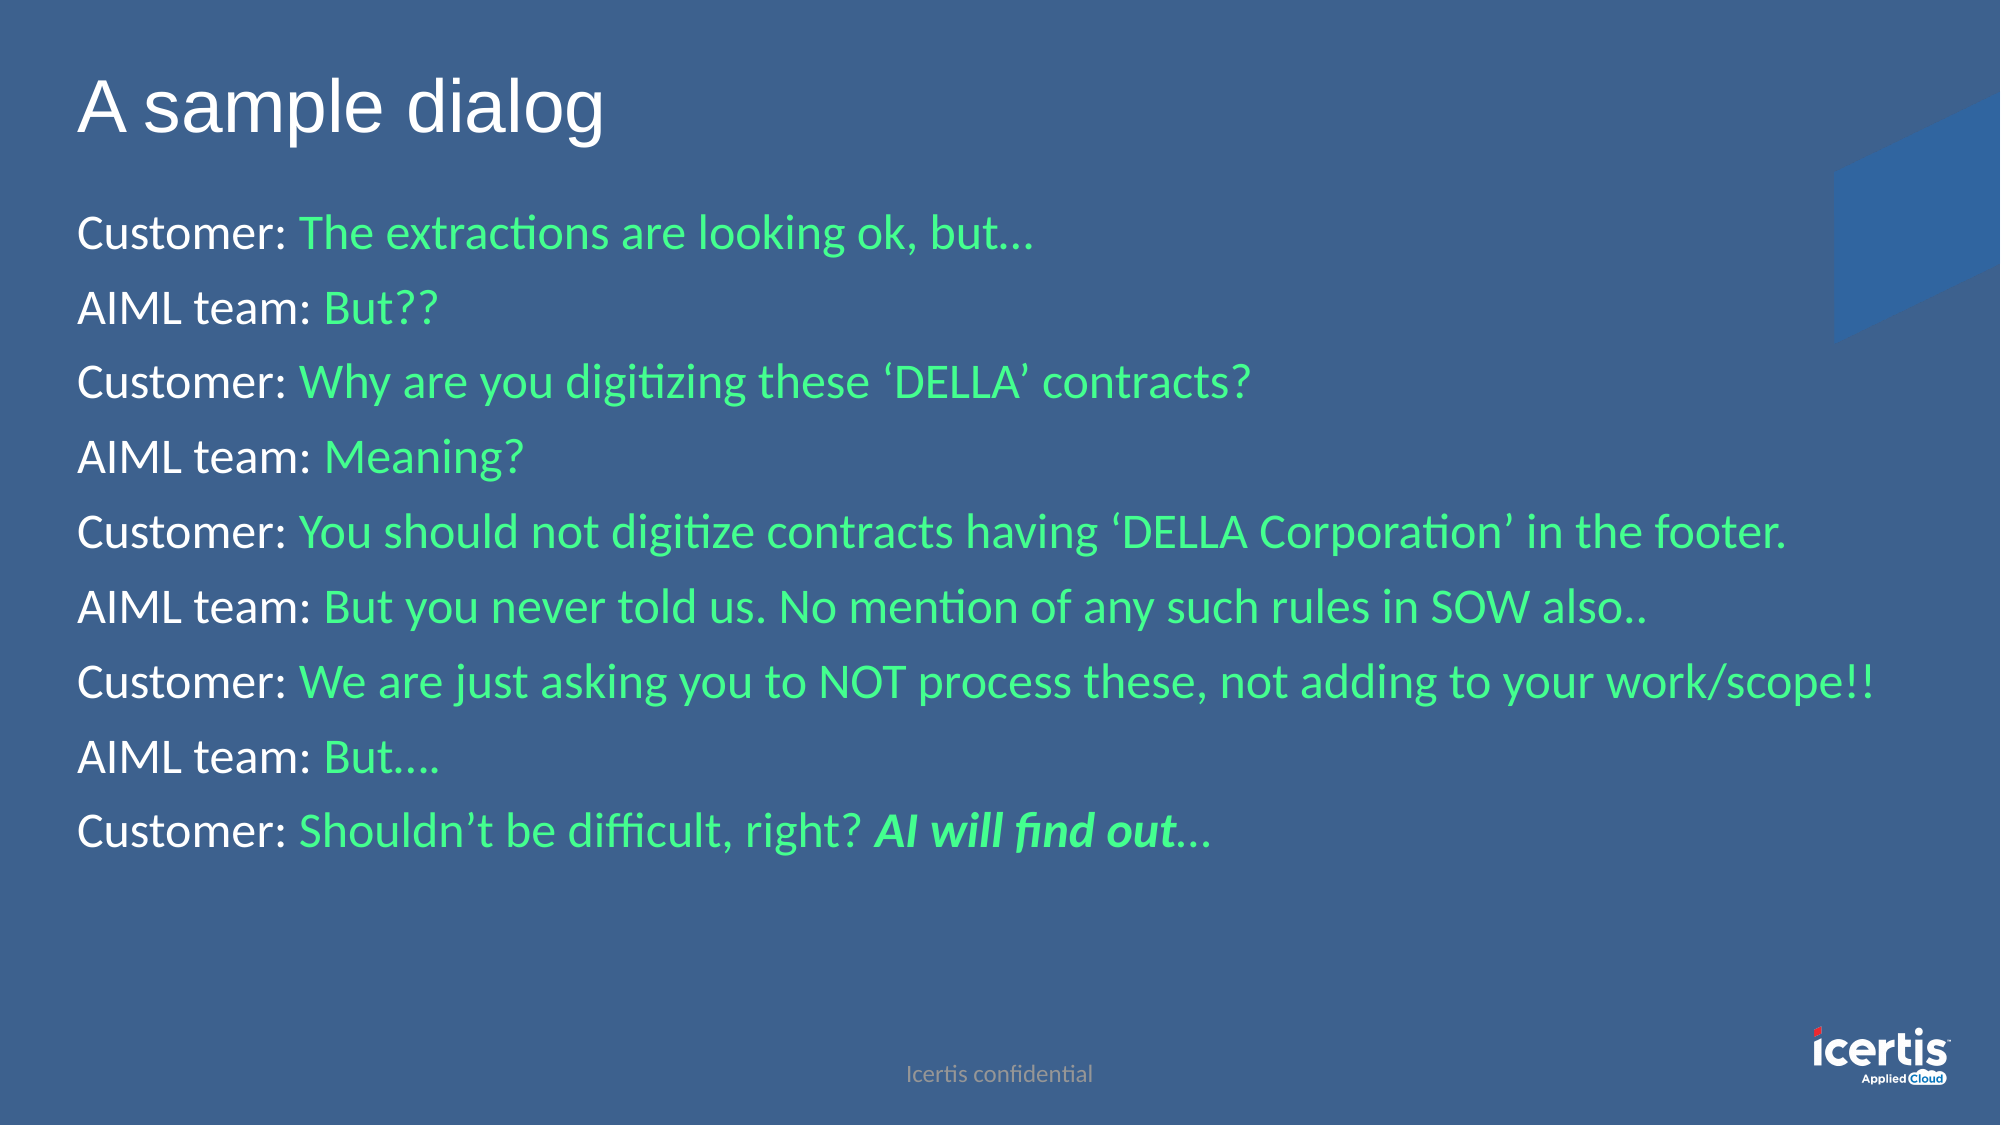

# A sample dialog
Customer: The extractions are looking ok, but…
AIML team: But??
Customer: Why are you digitizing these ‘DELLA’ contracts?
AIML team: Meaning?
Customer: You should not digitize contracts having ‘DELLA Corporation’ in the footer.
AIML team: But you never told us. No mention of any such rules in SOW also..
Customer: We are just asking you to NOT process these, not adding to your work/scope!!
AIML team: But….
Customer: Shouldn’t be difficult, right? AI will find out…

Icertis confidential